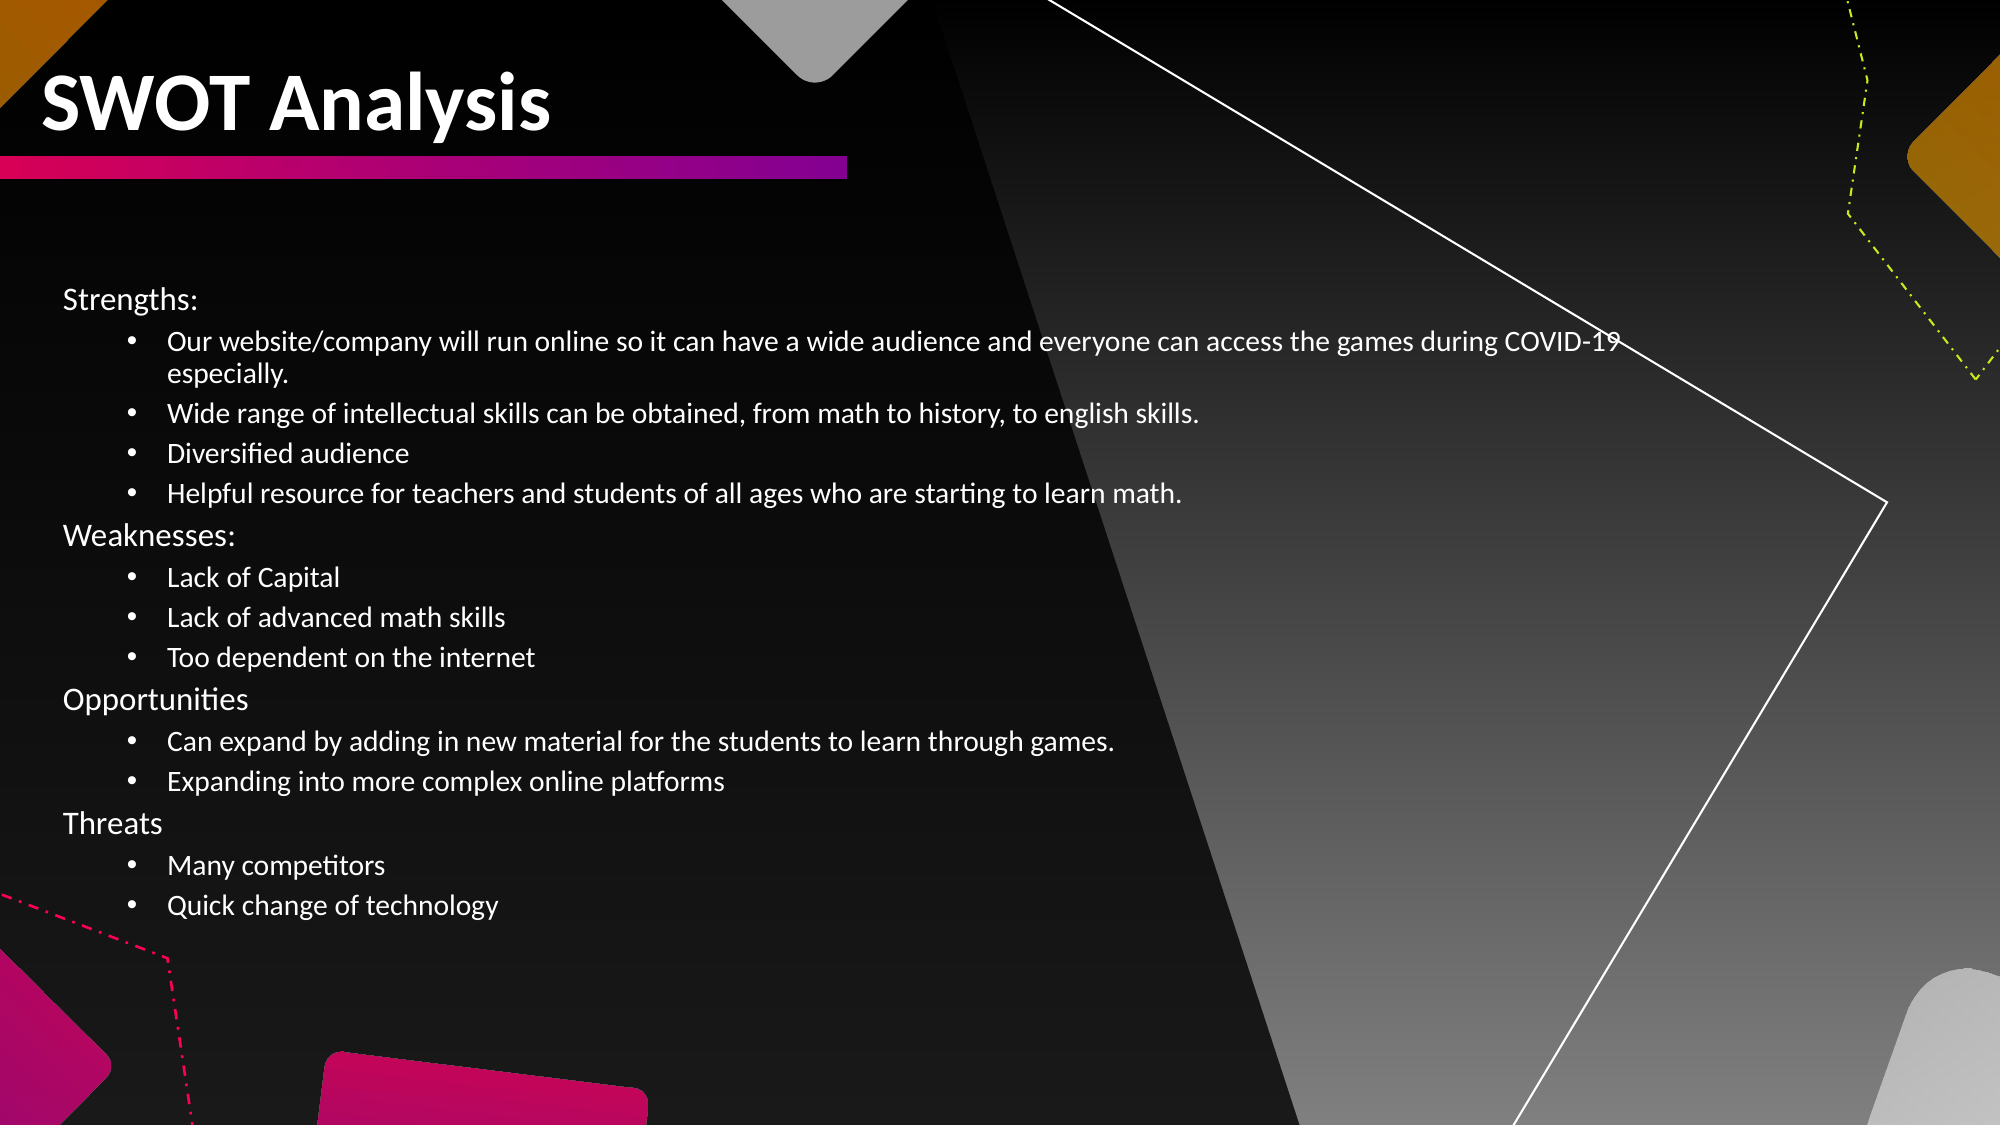

SWOT Analysis

Strengths:
Our website/company will run online so it can have a wide audience and everyone can access the games during COVID-19 especially.
Wide range of intellectual skills can be obtained, from math to history, to english skills.
Diversified audience
Helpful resource for teachers and students of all ages who are starting to learn math.
Weaknesses:
Lack of Capital
Lack of advanced math skills
Too dependent on the internet
Opportunities
Can expand by adding in new material for the students to learn through games.
Expanding into more complex online platforms
Threats
Many competitors
Quick change of technology